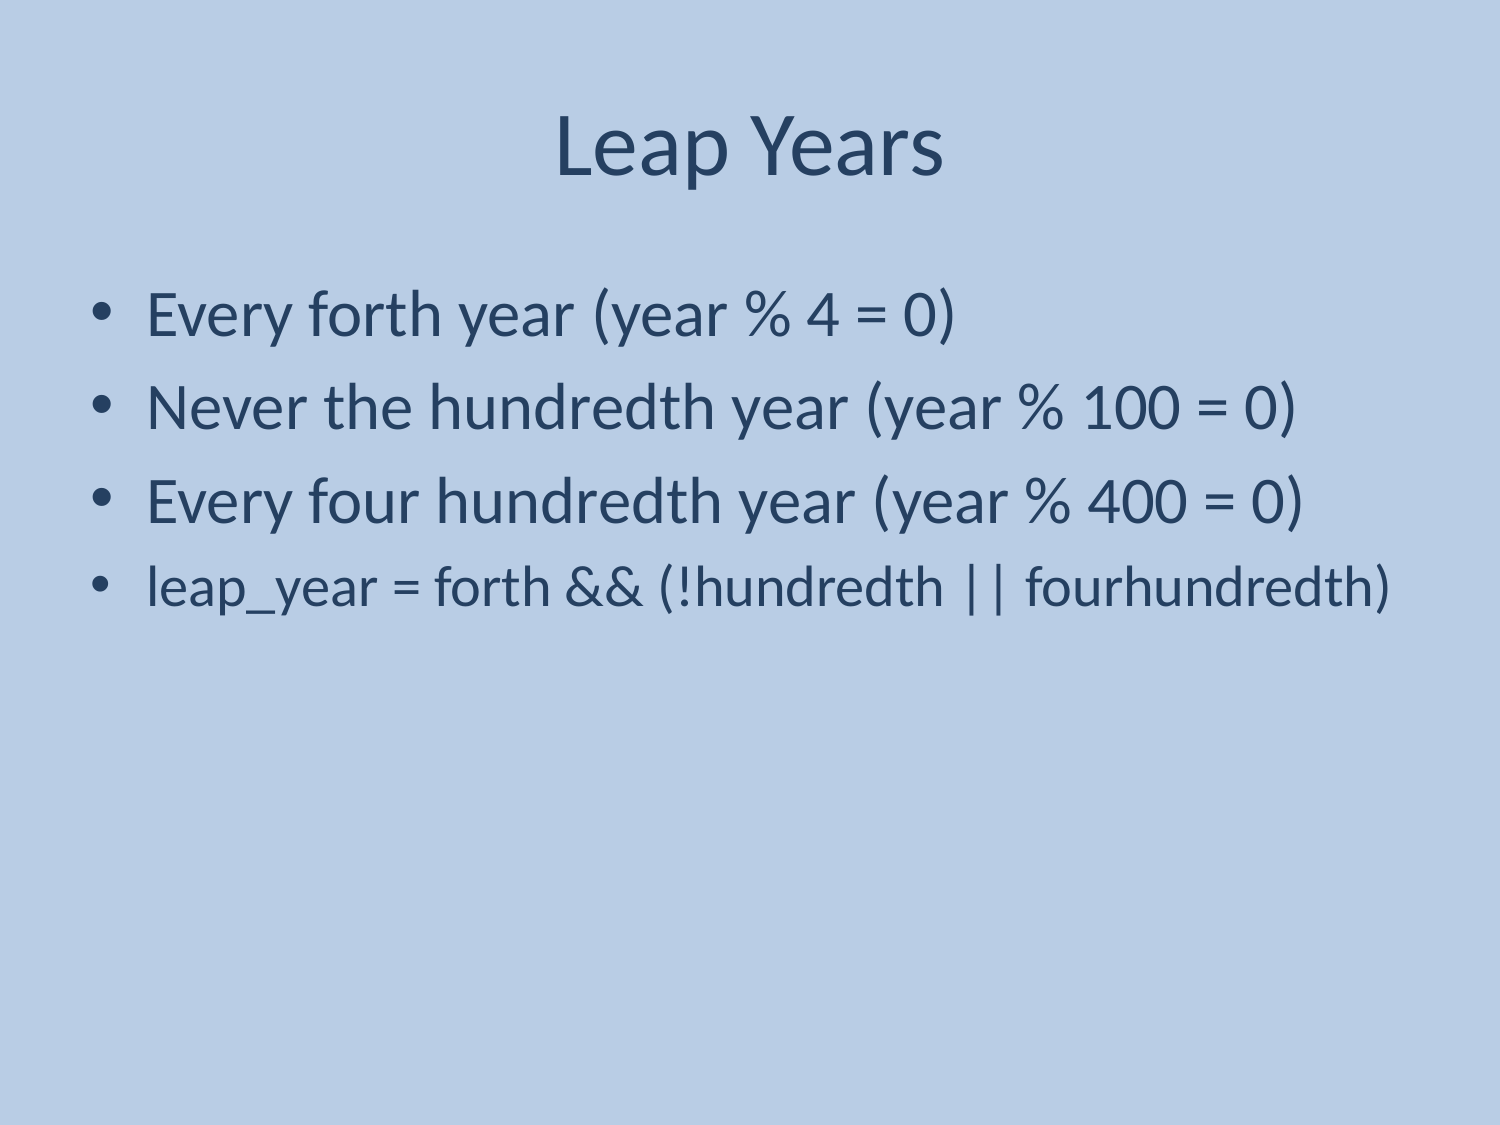

# Leap Years
Every forth year (year % 4 = 0)
Never the hundredth year (year % 100 = 0)
Every four hundredth year (year % 400 = 0)
leap_year = forth && (!hundredth || fourhundredth)